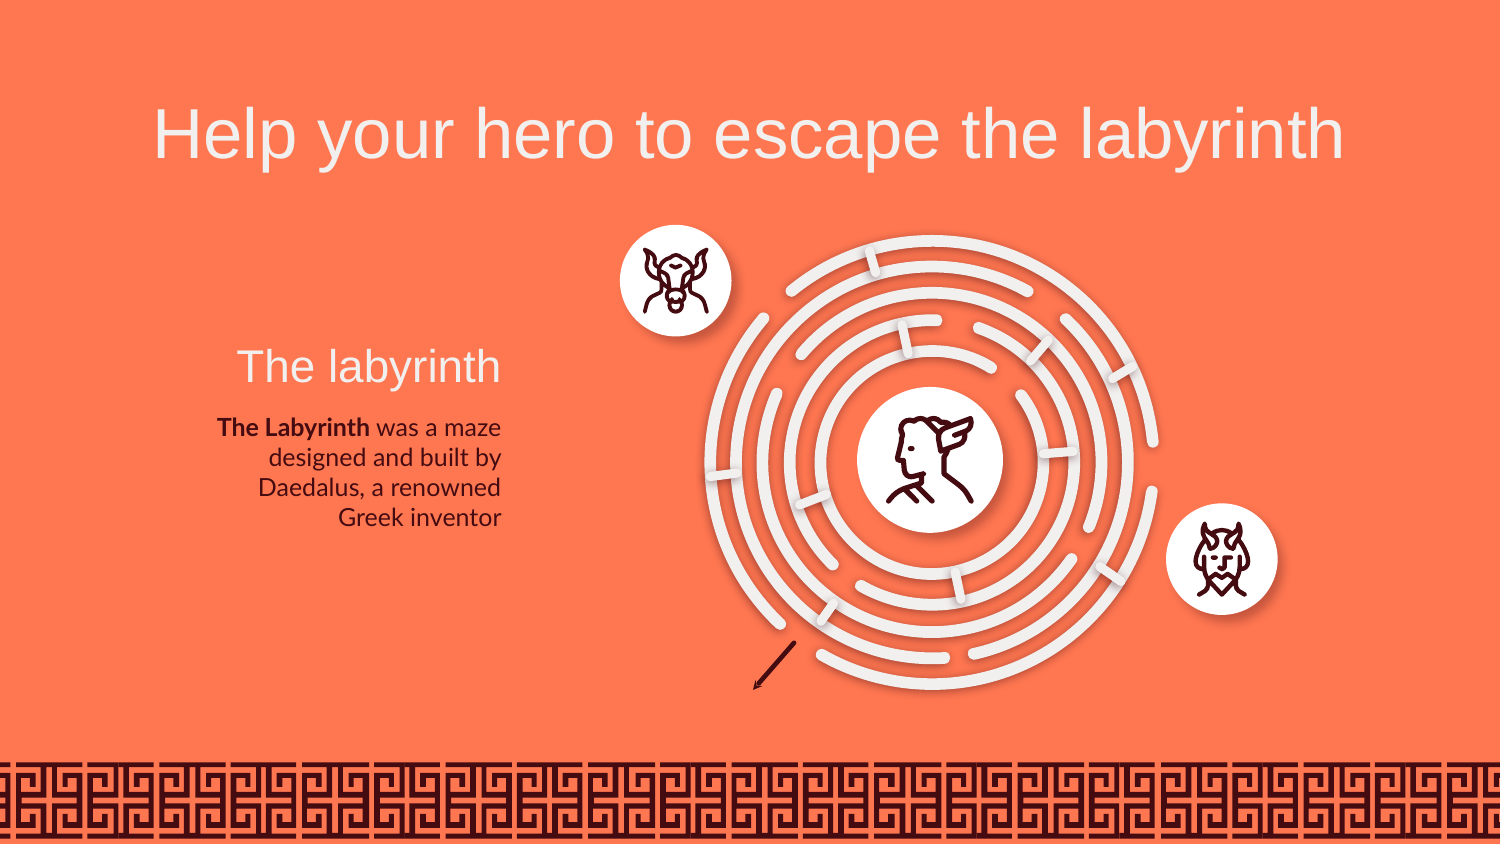

# Help your hero to escape the labyrinth

The labyrinth

The Labyrinth was a maze designed and built by Daedalus, a renowned Greek inventor